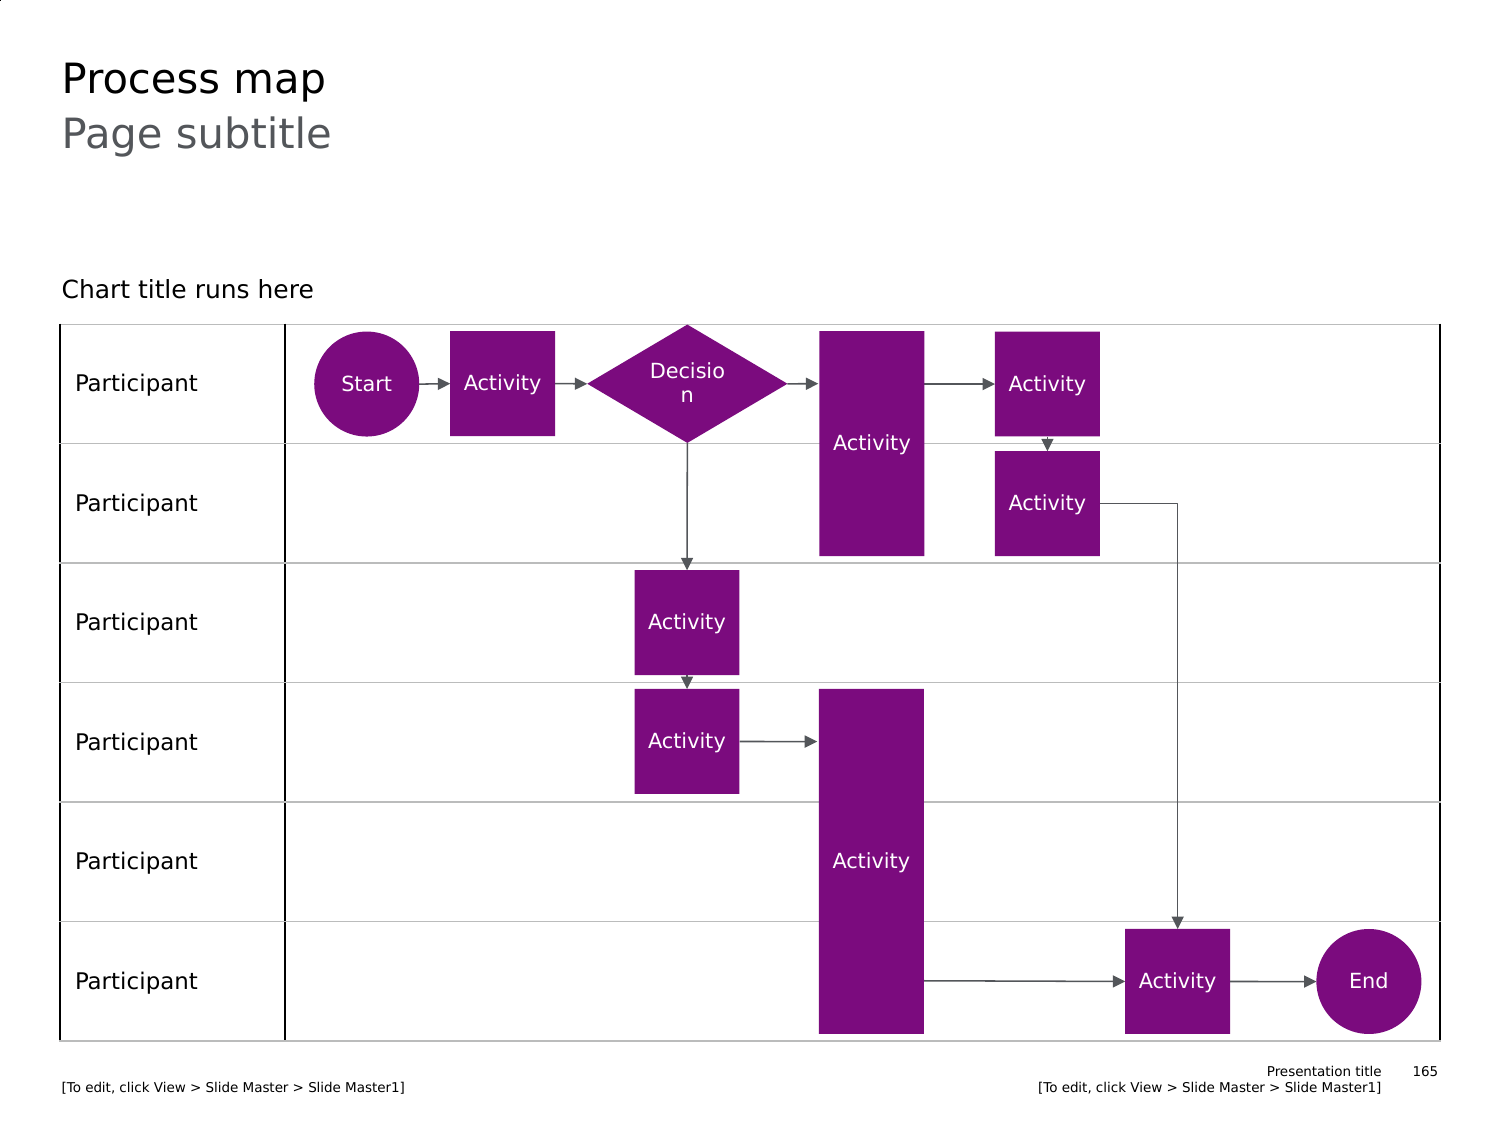

# Process map
Page subtitle
Chart title runs here

| Participant |  |
| --- | --- |
| Participant |  |
| Participant |  |
| Participant |  |
| Participant |  |
| Participant |  |
Activity
Activity
Start
Activity
Decision
Activity
Activity
Activity
Activity
Activity
End